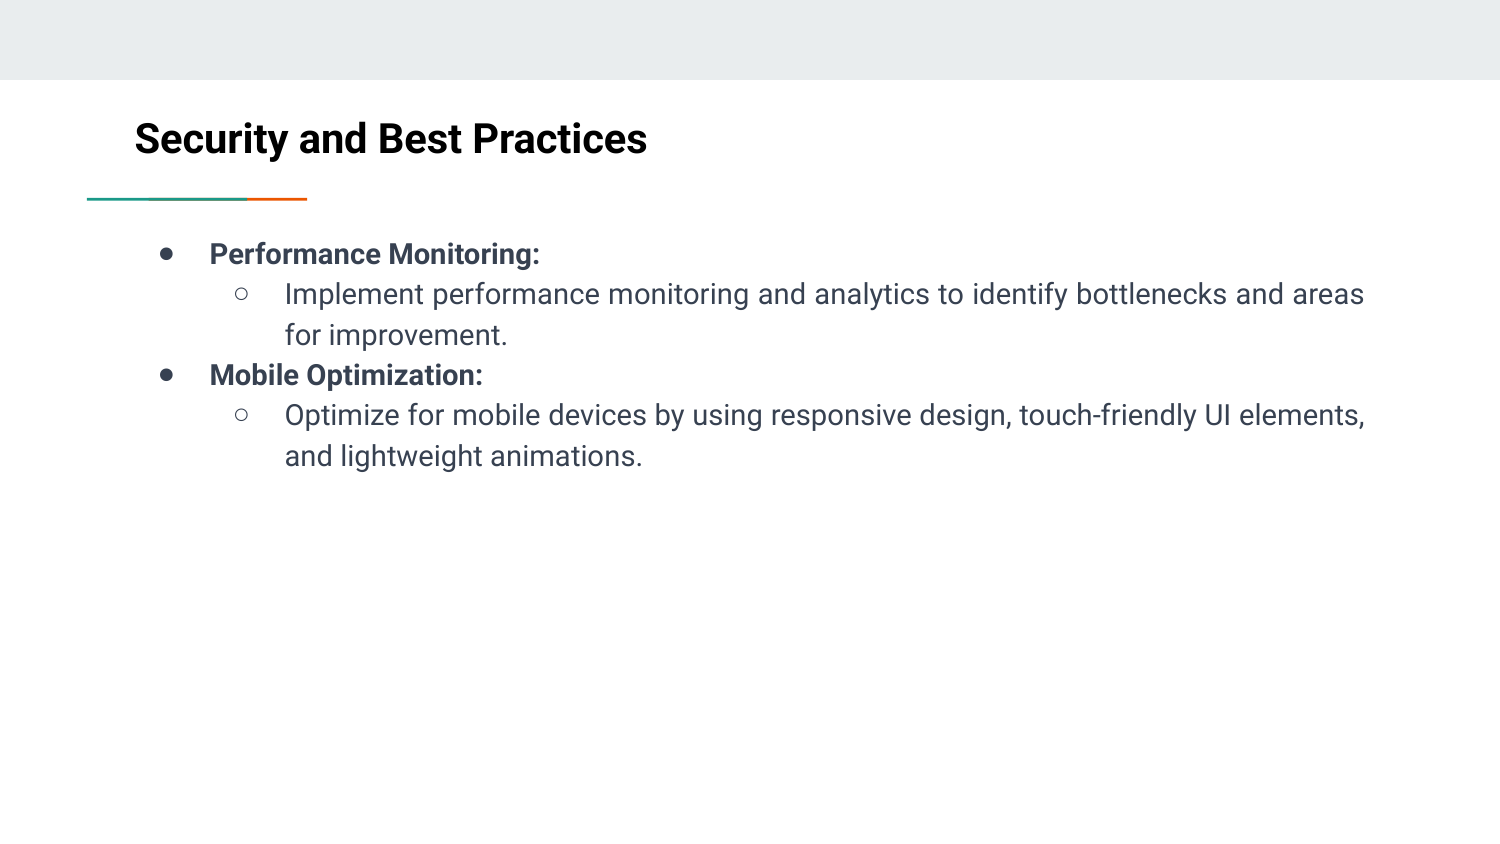

# Security and Best Practices

Performance Monitoring:
Implement performance monitoring and analytics to identify bottlenecks and areas for improvement.
Mobile Optimization:
Optimize for mobile devices by using responsive design, touch-friendly UI elements, and lightweight animations.